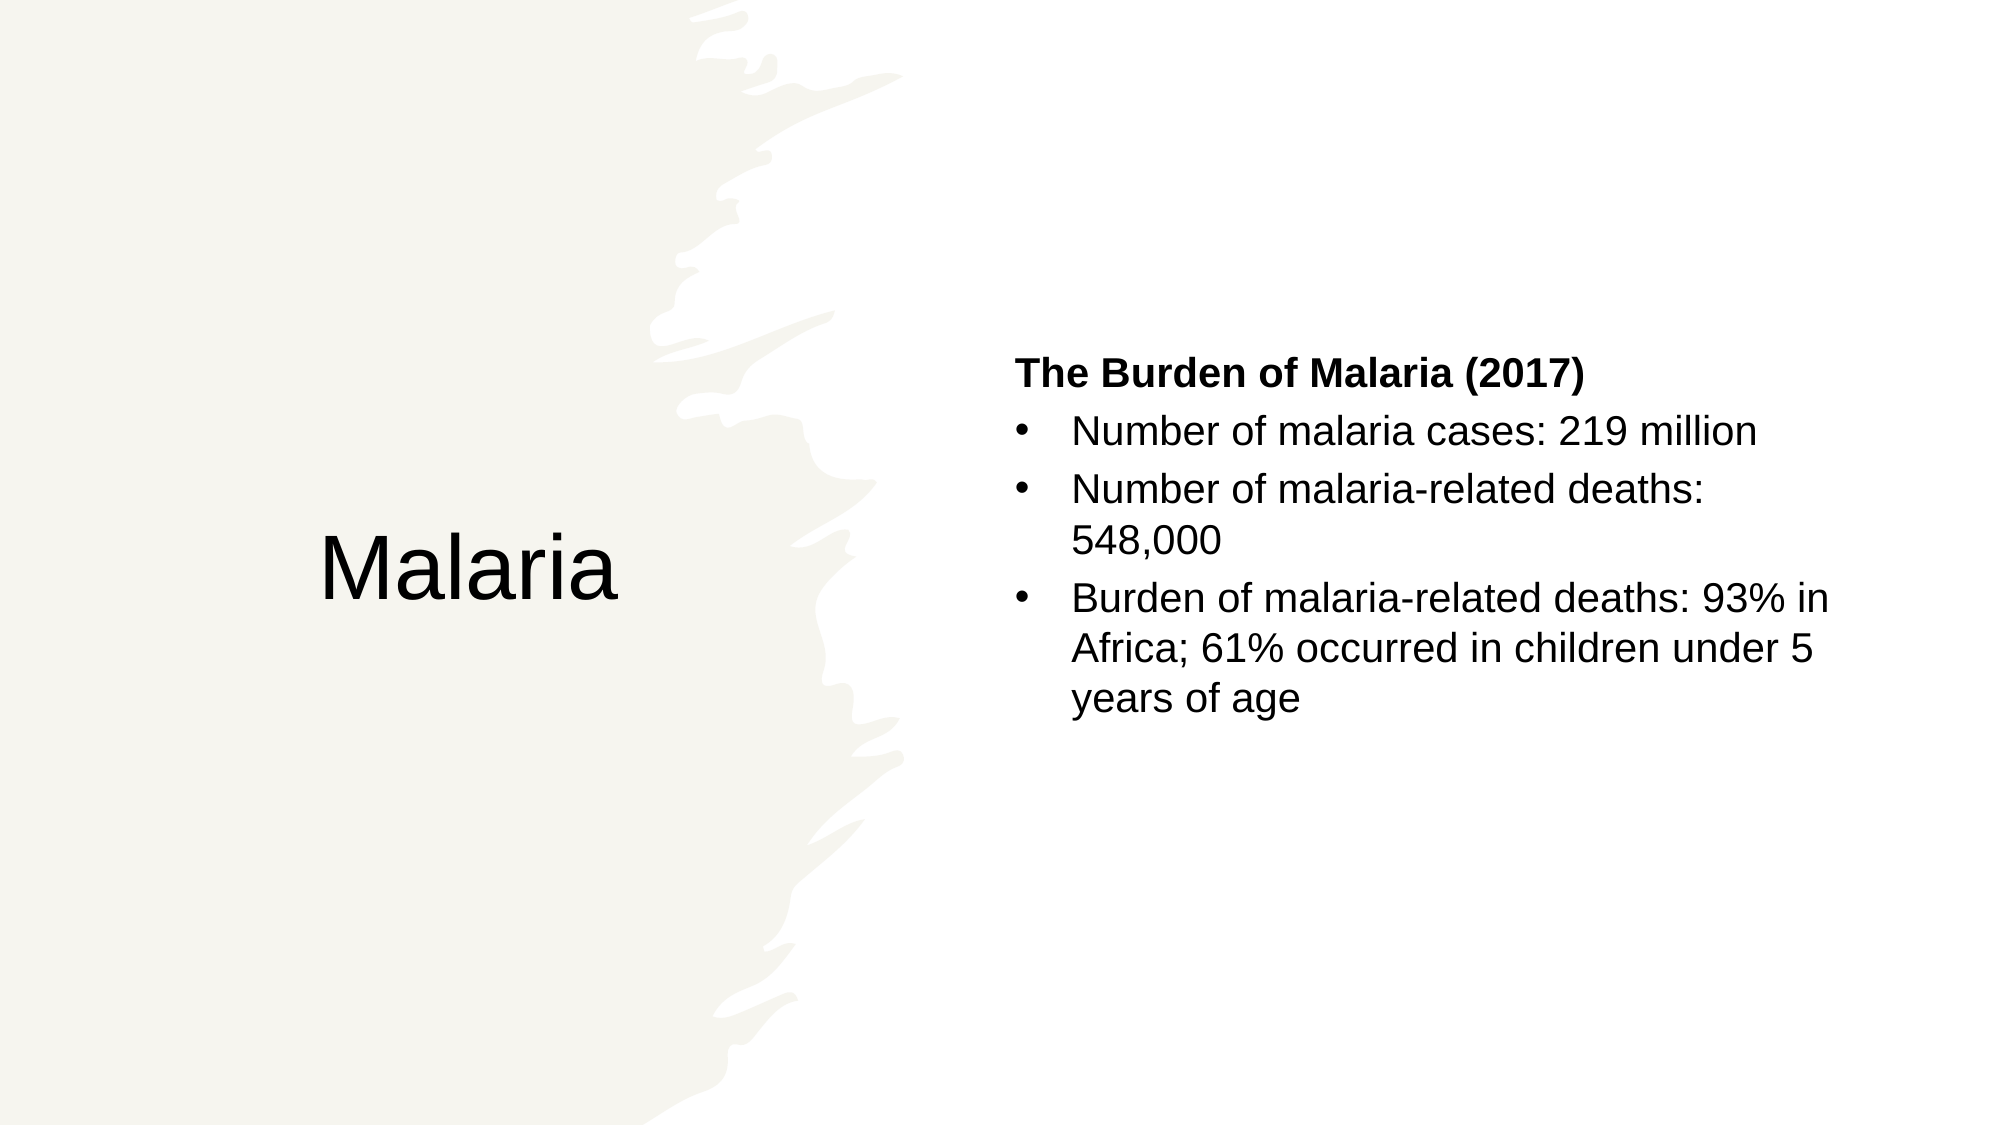

# Malaria
The Burden of Malaria (2017)
Number of malaria cases: 219 million
Number of malaria-related deaths: 548,000
Burden of malaria-related deaths: 93% in Africa; 61% occurred in children under 5 years of age